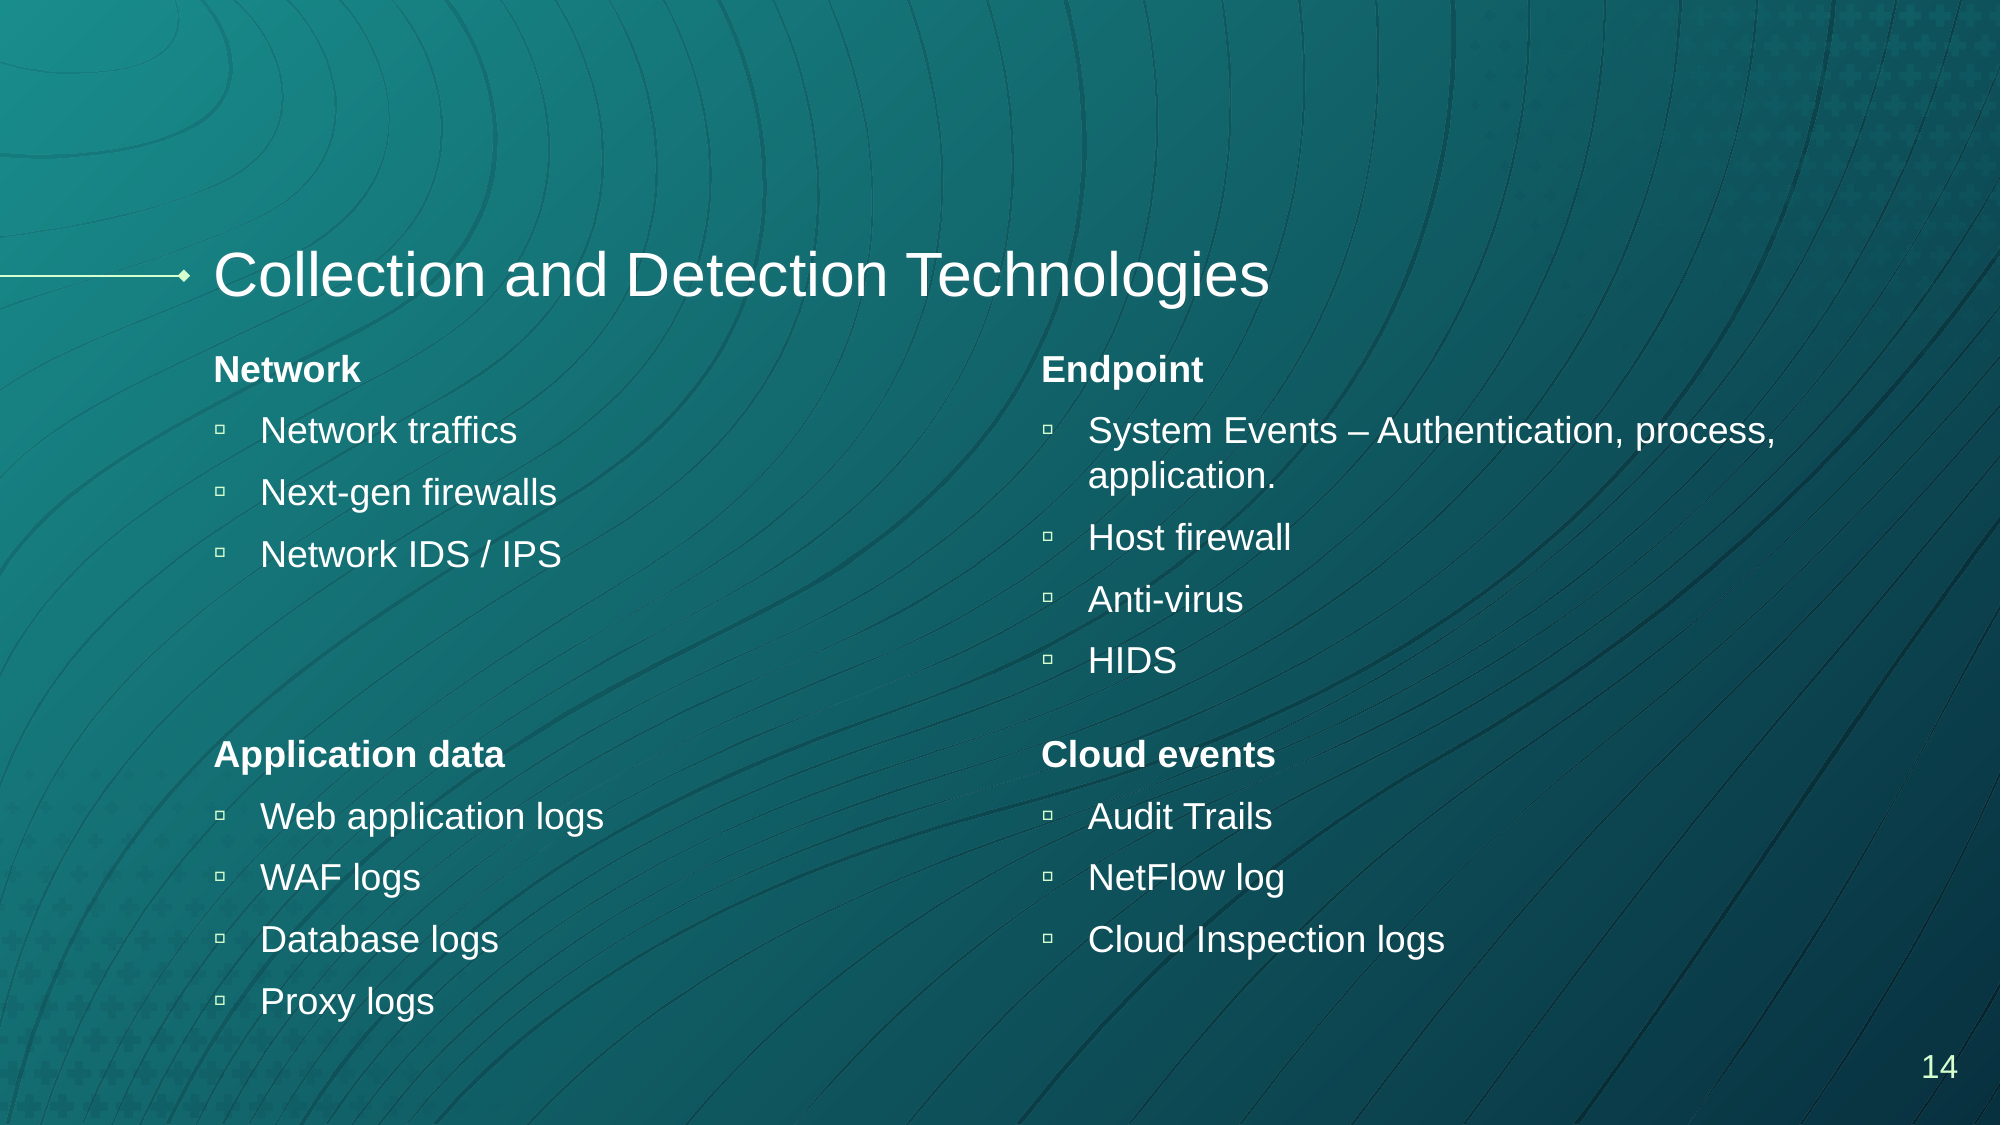

# Collection and Detection Technologies
Network
Network traffics
Next-gen firewalls
Network IDS / IPS
Endpoint
System Events – Authentication, process, application.
Host firewall
Anti-virus
HIDS
Application data
Web application logs
WAF logs
Database logs
Proxy logs
Cloud events
Audit Trails
NetFlow log
Cloud Inspection logs
14